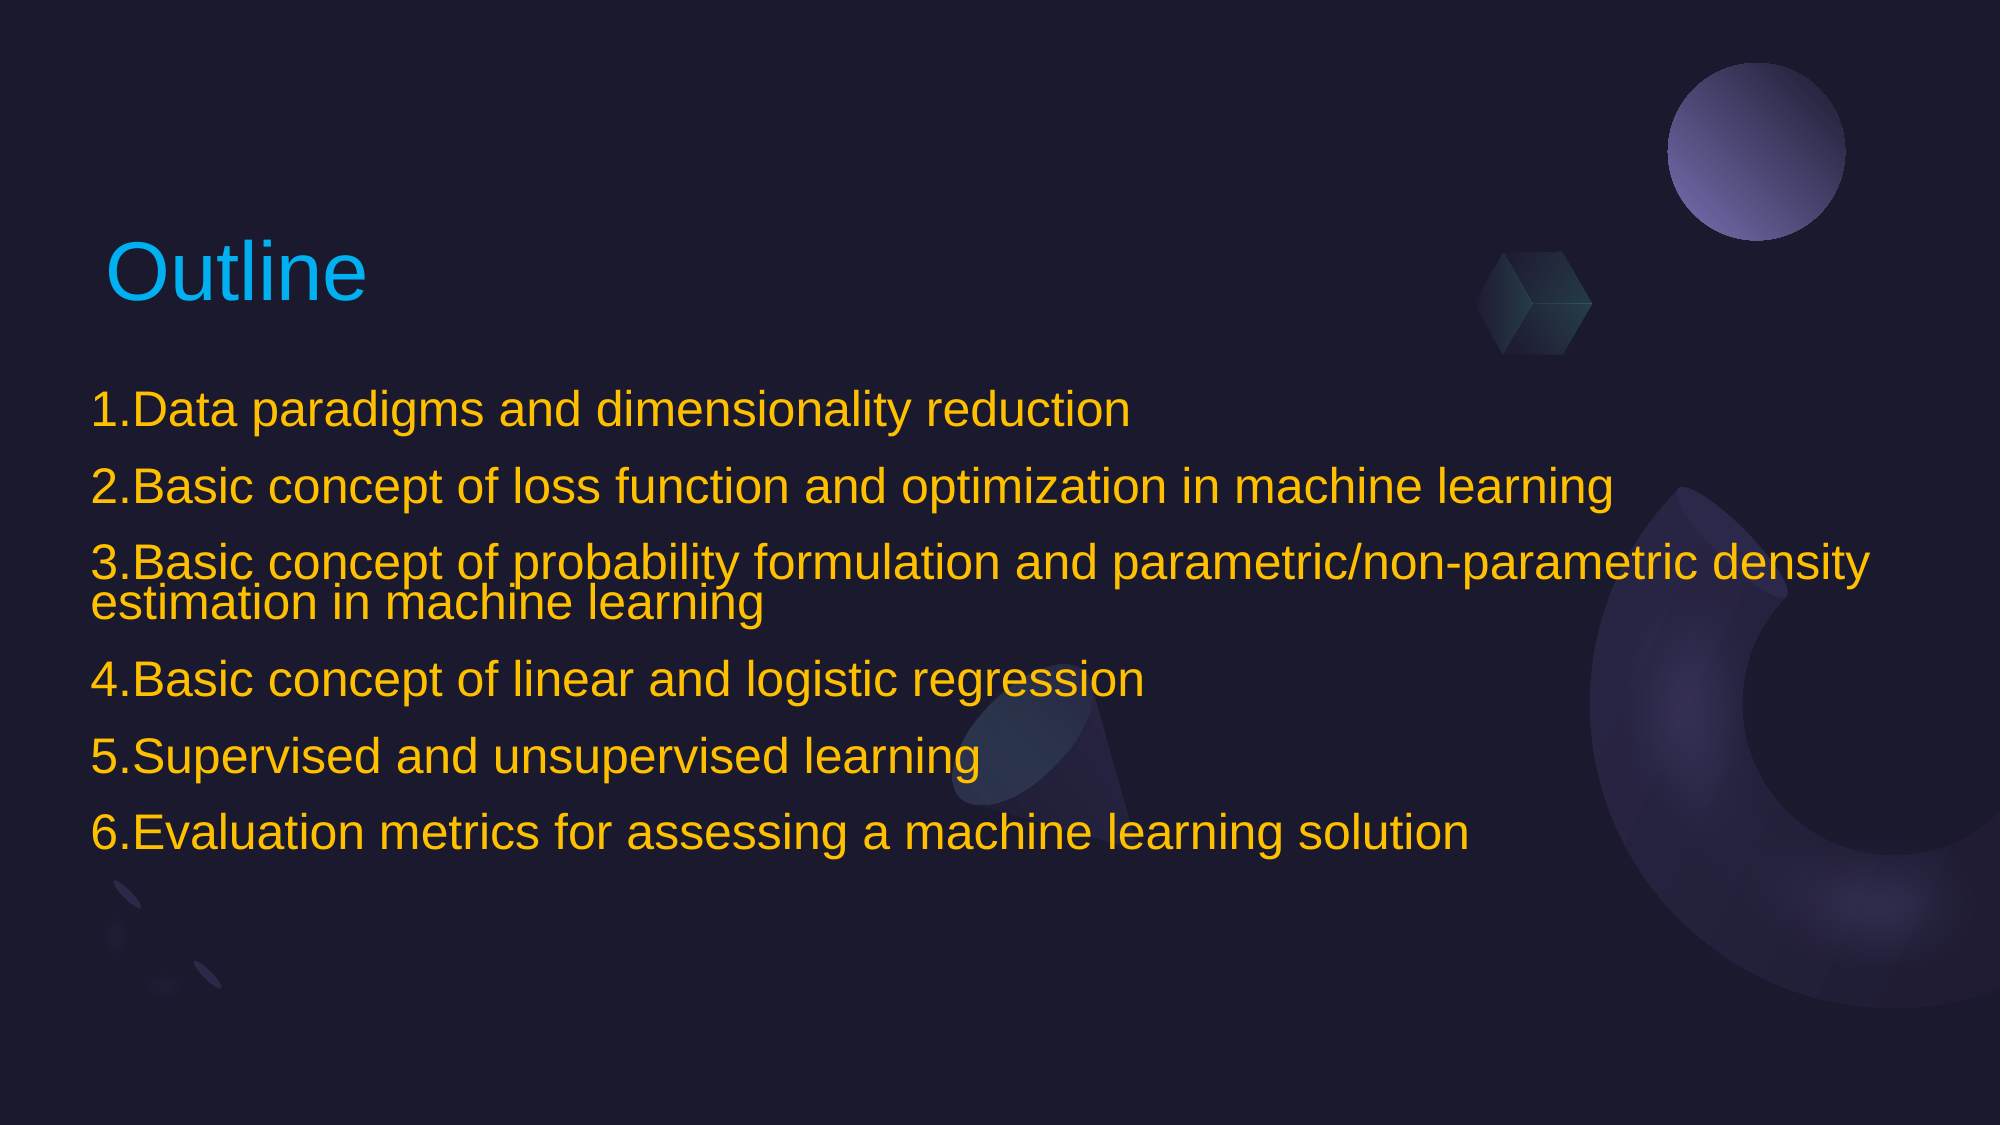

# Outline
Data paradigms and dimensionality reduction
Basic concept of loss function and optimization in machine learning
Basic concept of probability formulation and parametric/non-parametric density estimation in machine learning
Basic concept of linear and logistic regression
Supervised and unsupervised learning
Evaluation metrics for assessing a machine learning solution